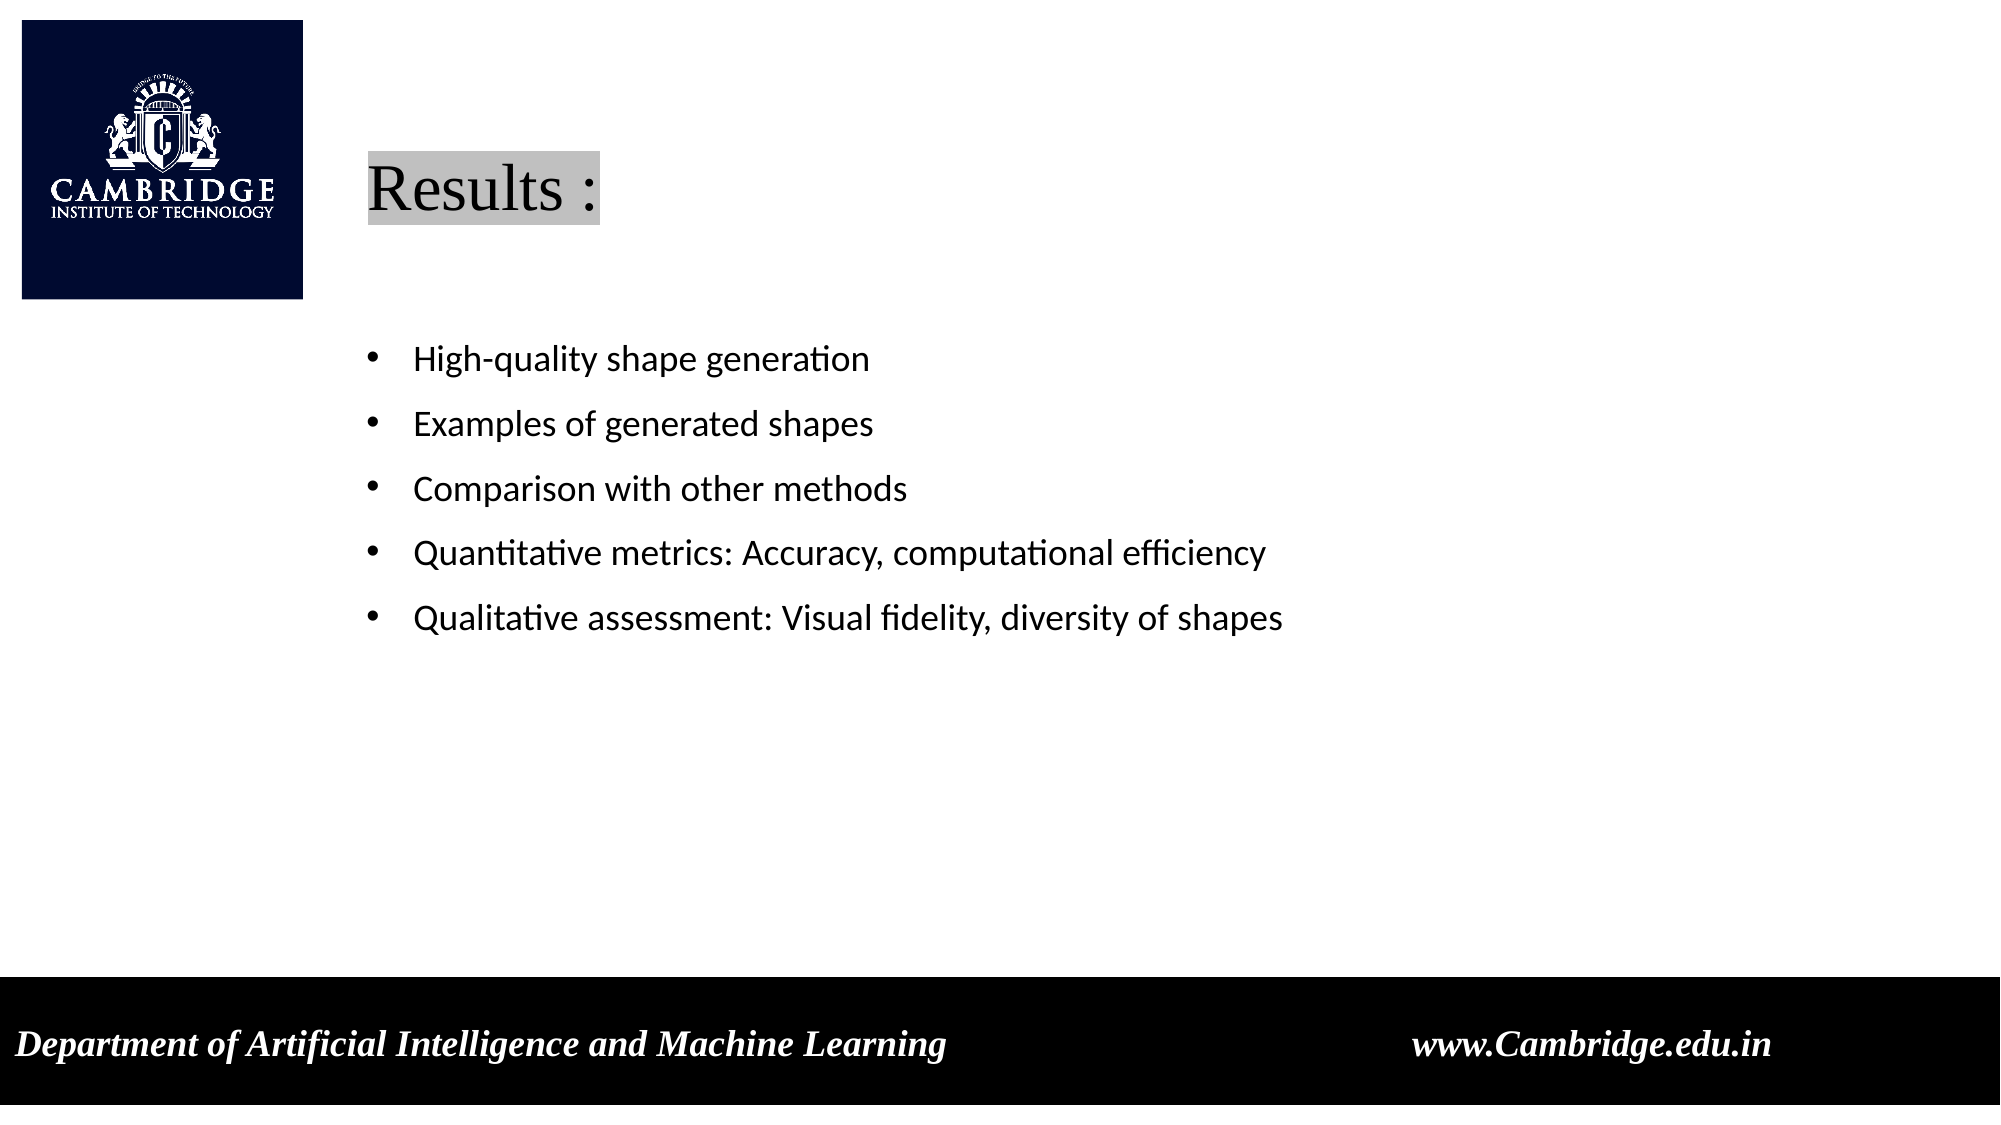

Results :
High-quality shape generation
Examples of generated shapes
Comparison with other methods
Quantitative metrics: Accuracy, computational efficiency
Qualitative assessment: Visual fidelity, diversity of shapes
Department of Artificial Intelligence and Machine Learning                                                 www.Cambridge.edu.in